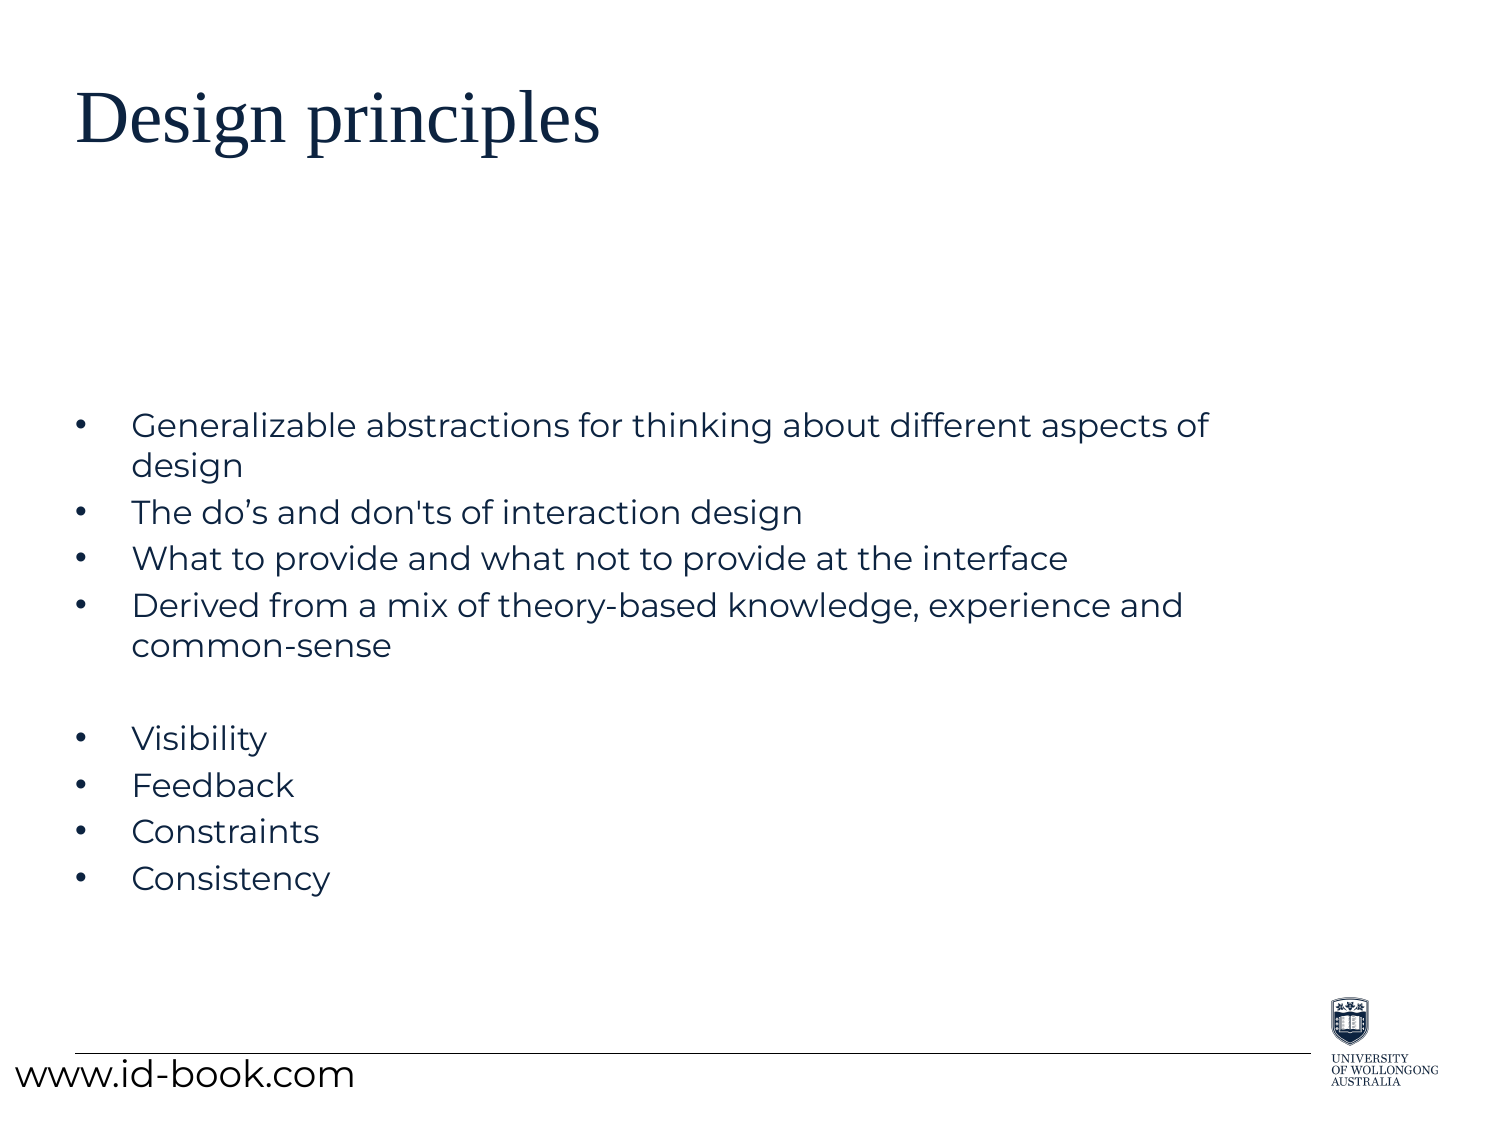

# Design principles
Generalizable abstractions for thinking about different aspects of design
The do’s and don'ts of interaction design
What to provide and what not to provide at the interface
Derived from a mix of theory-based knowledge, experience and common-sense

Visibility
Feedback
Constraints
Consistency
www.id-book.com